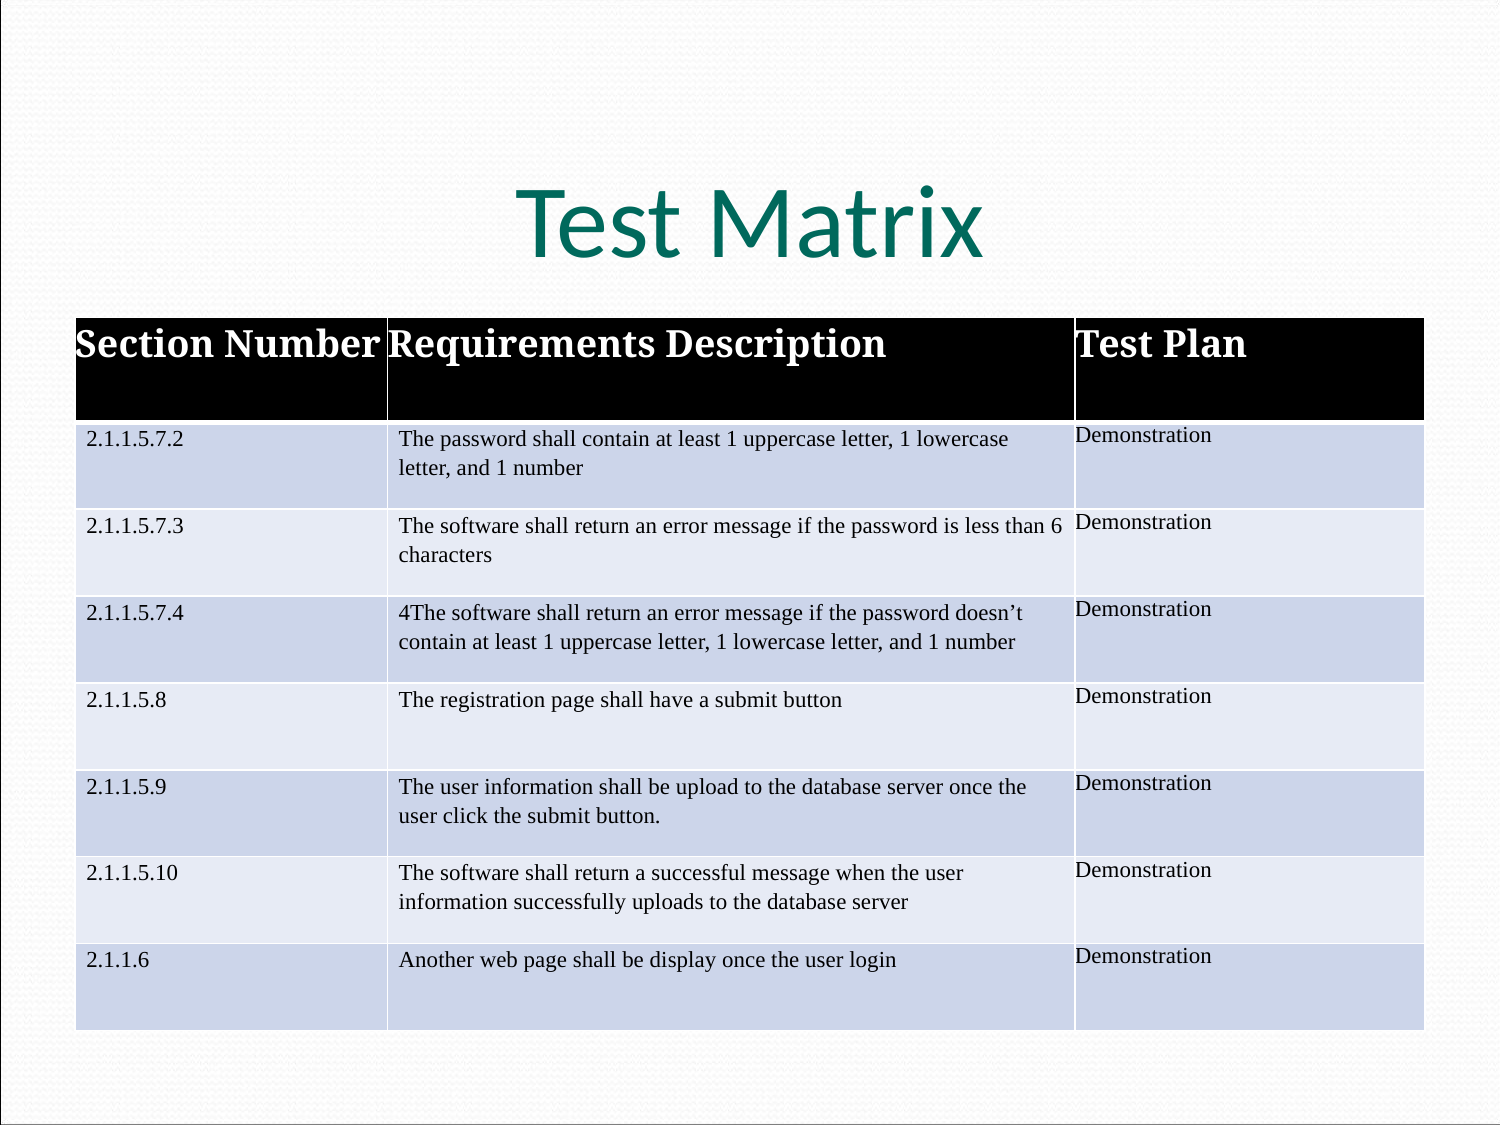

# Test Matrix
| Section Number | Requirements Description | Test Plan |
| --- | --- | --- |
| 2.1.1.5.7.2 | The password shall contain at least 1 uppercase letter, 1 lowercase letter, and 1 number | Demonstration |
| 2.1.1.5.7.3 | The software shall return an error message if the password is less than 6 characters | Demonstration |
| 2.1.1.5.7.4 | 4The software shall return an error message if the password doesn’t contain at least 1 uppercase letter, 1 lowercase letter, and 1 number | Demonstration |
| 2.1.1.5.8 | The registration page shall have a submit button | Demonstration |
| 2.1.1.5.9 | The user information shall be upload to the database server once the user click the submit button. | Demonstration |
| 2.1.1.5.10 | The software shall return a successful message when the user information successfully uploads to the database server | Demonstration |
| 2.1.1.6 | Another web page shall be display once the user login | Demonstration |